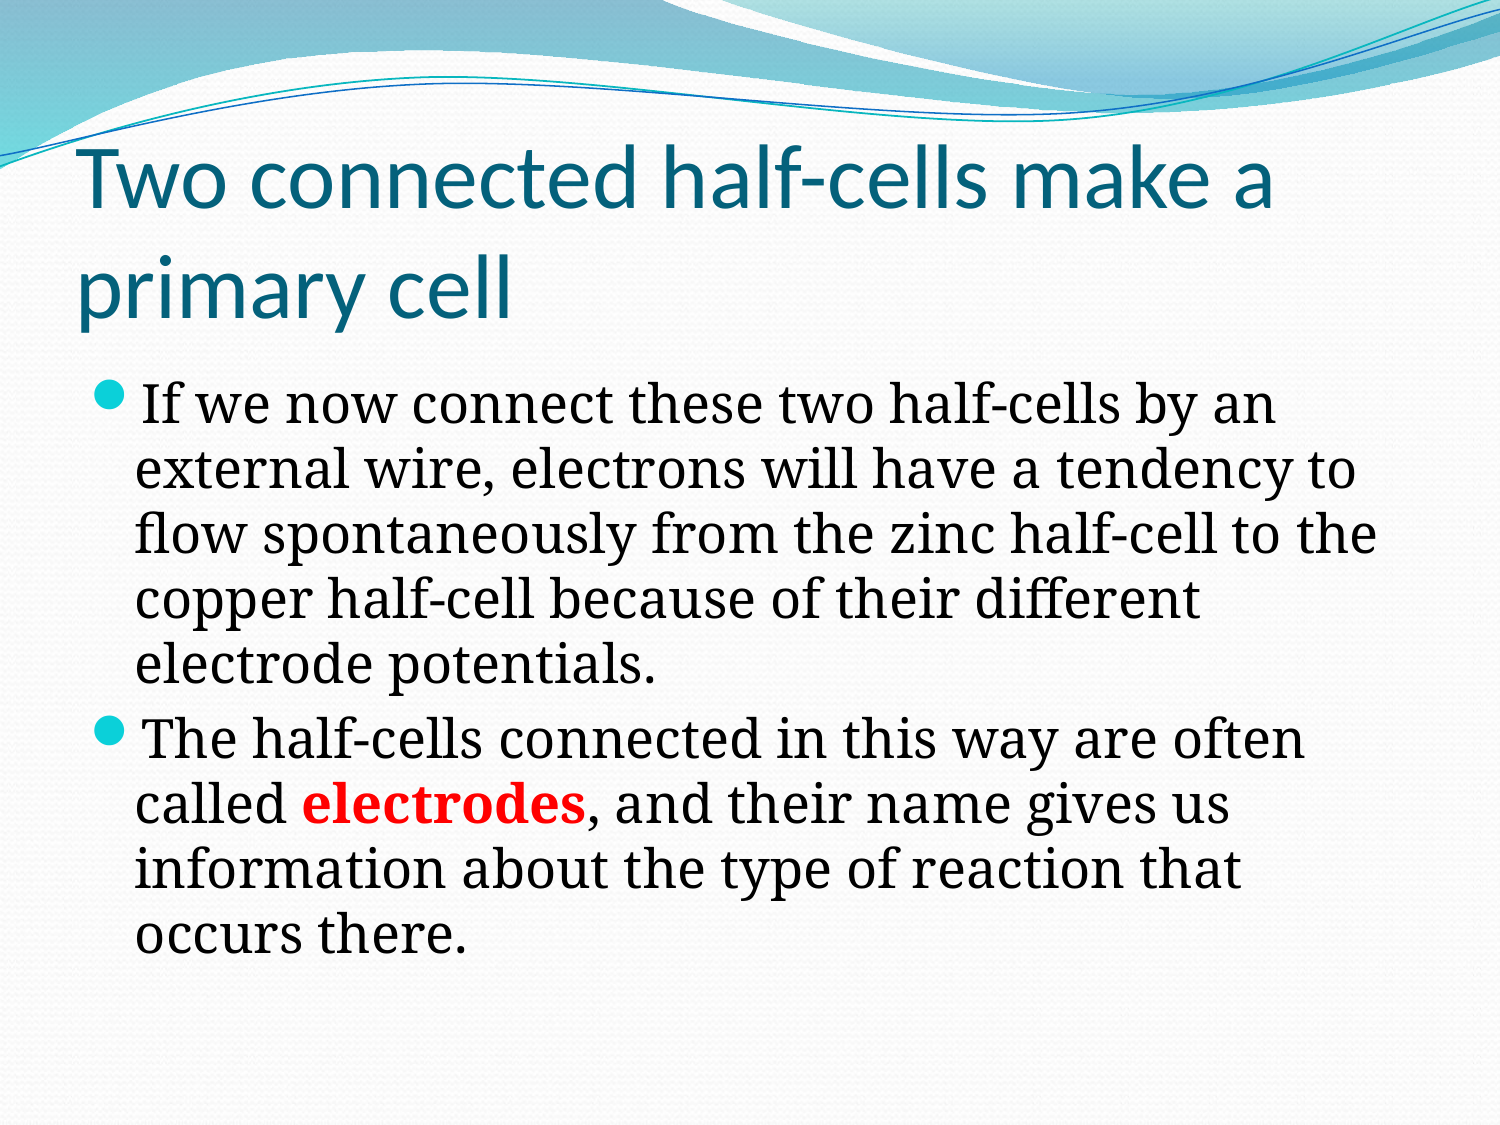

# Two connected half-cells make a primary cell
If we now connect these two half-cells by an external wire, electrons will have a tendency to flow spontaneously from the zinc half-cell to the copper half-cell because of their different electrode potentials.
The half-cells connected in this way are often called electrodes, and their name gives us information about the type of reaction that occurs there.